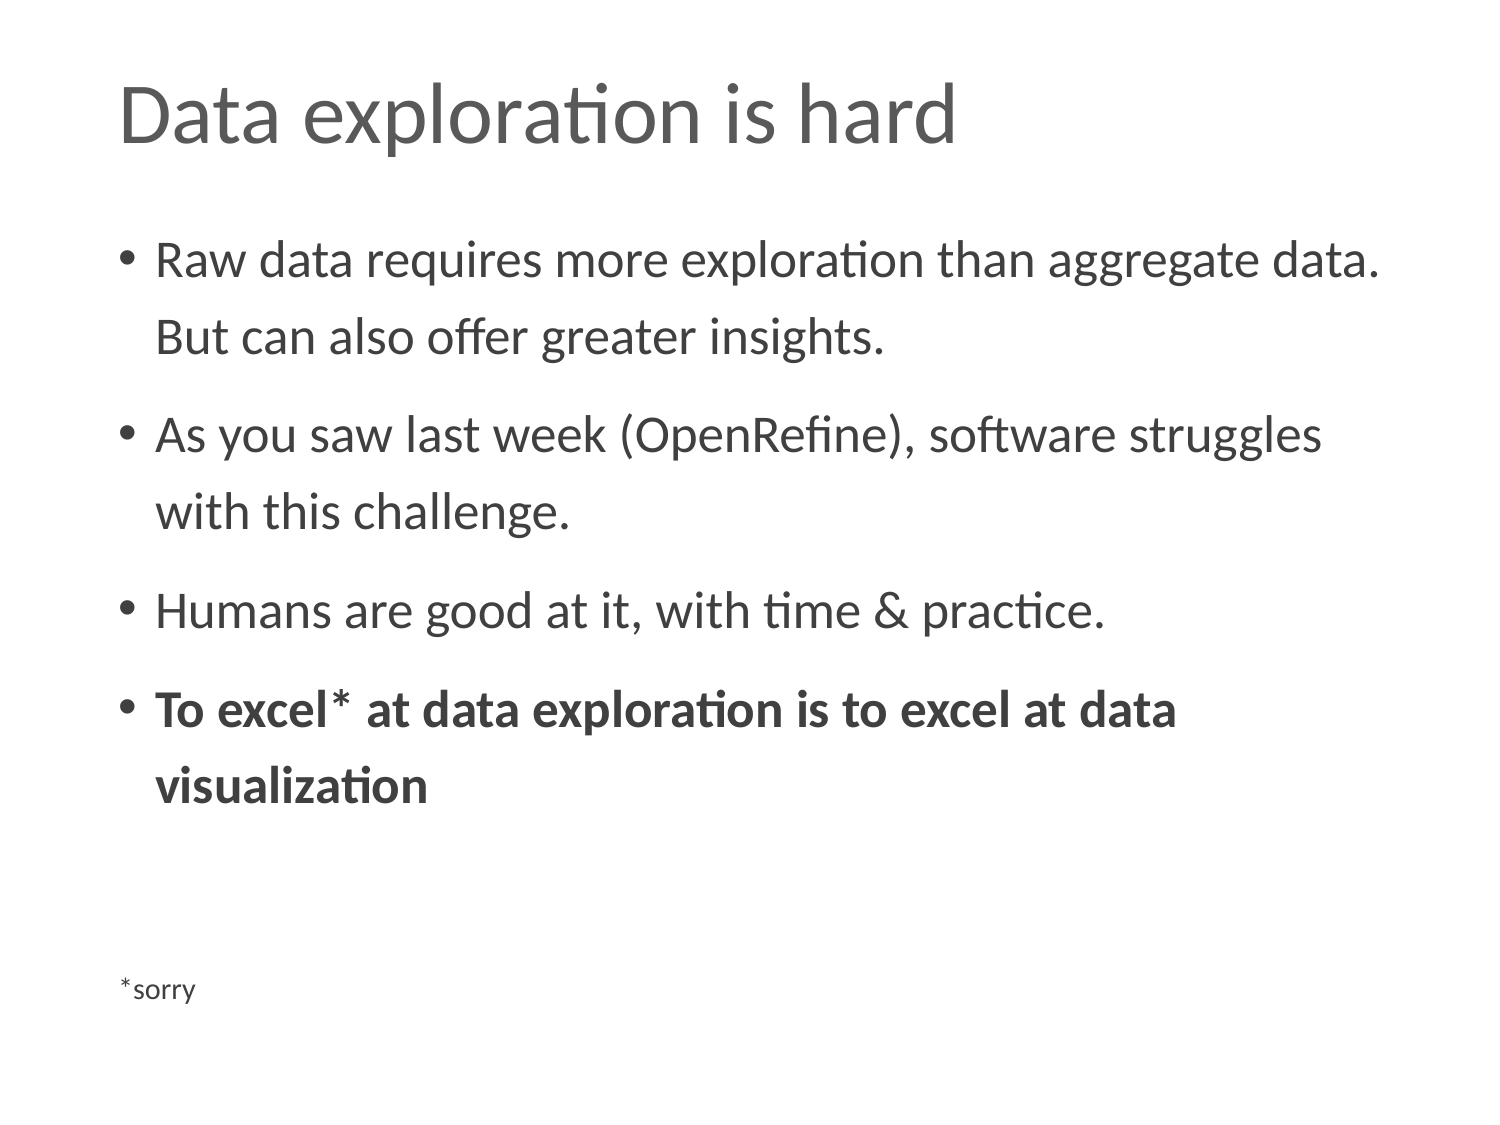

# Data exploration is hard
Raw data requires more exploration than aggregate data. But can also offer greater insights.
As you saw last week (OpenRefine), software struggles with this challenge.
Humans are good at it, with time & practice.
To excel* at data exploration is to excel at data visualization

*sorry